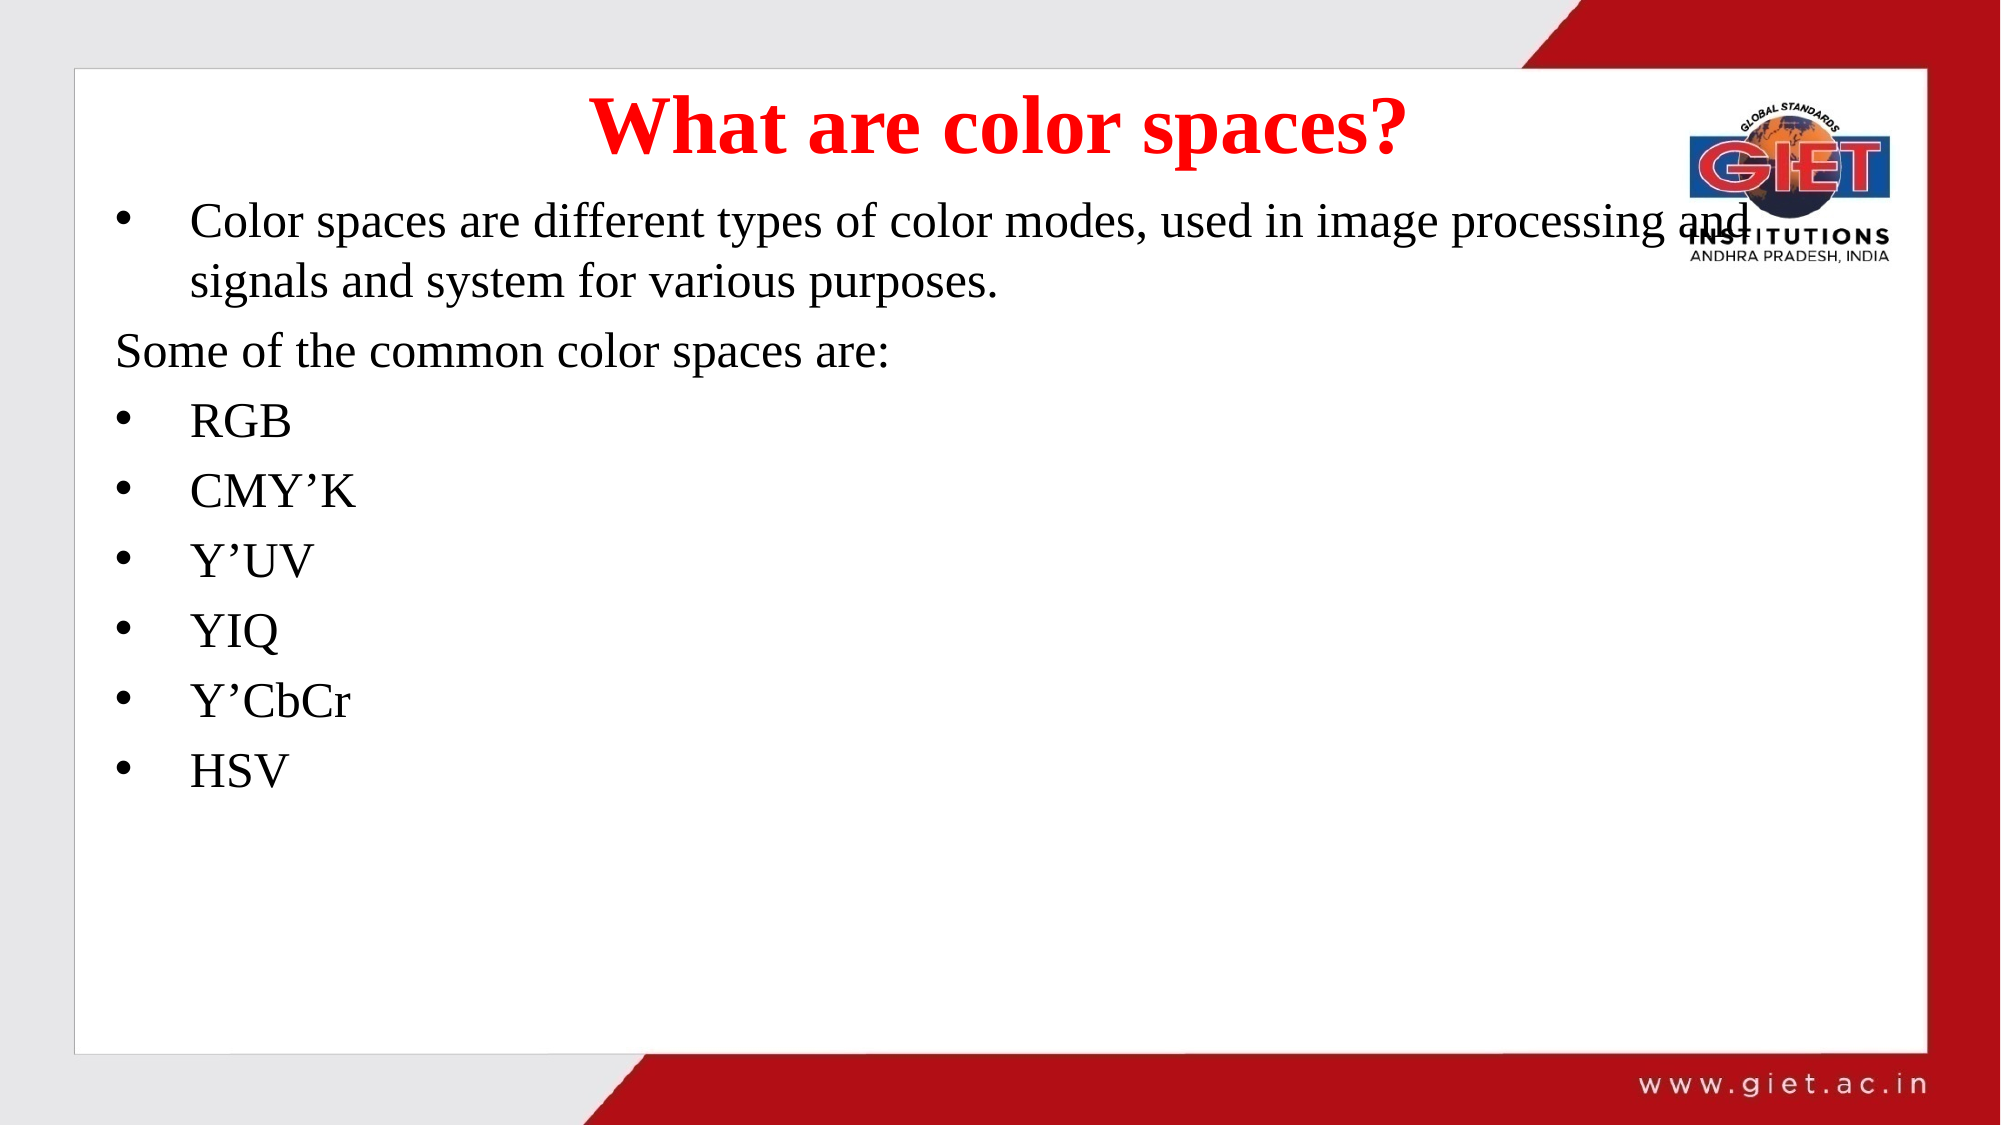

# What are color spaces?
Color spaces are different types of color modes, used in image processing and signals and system for various purposes.
Some of the common color spaces are:
RGB
CMY’K
Y’UV
YIQ
Y’CbCr
HSV